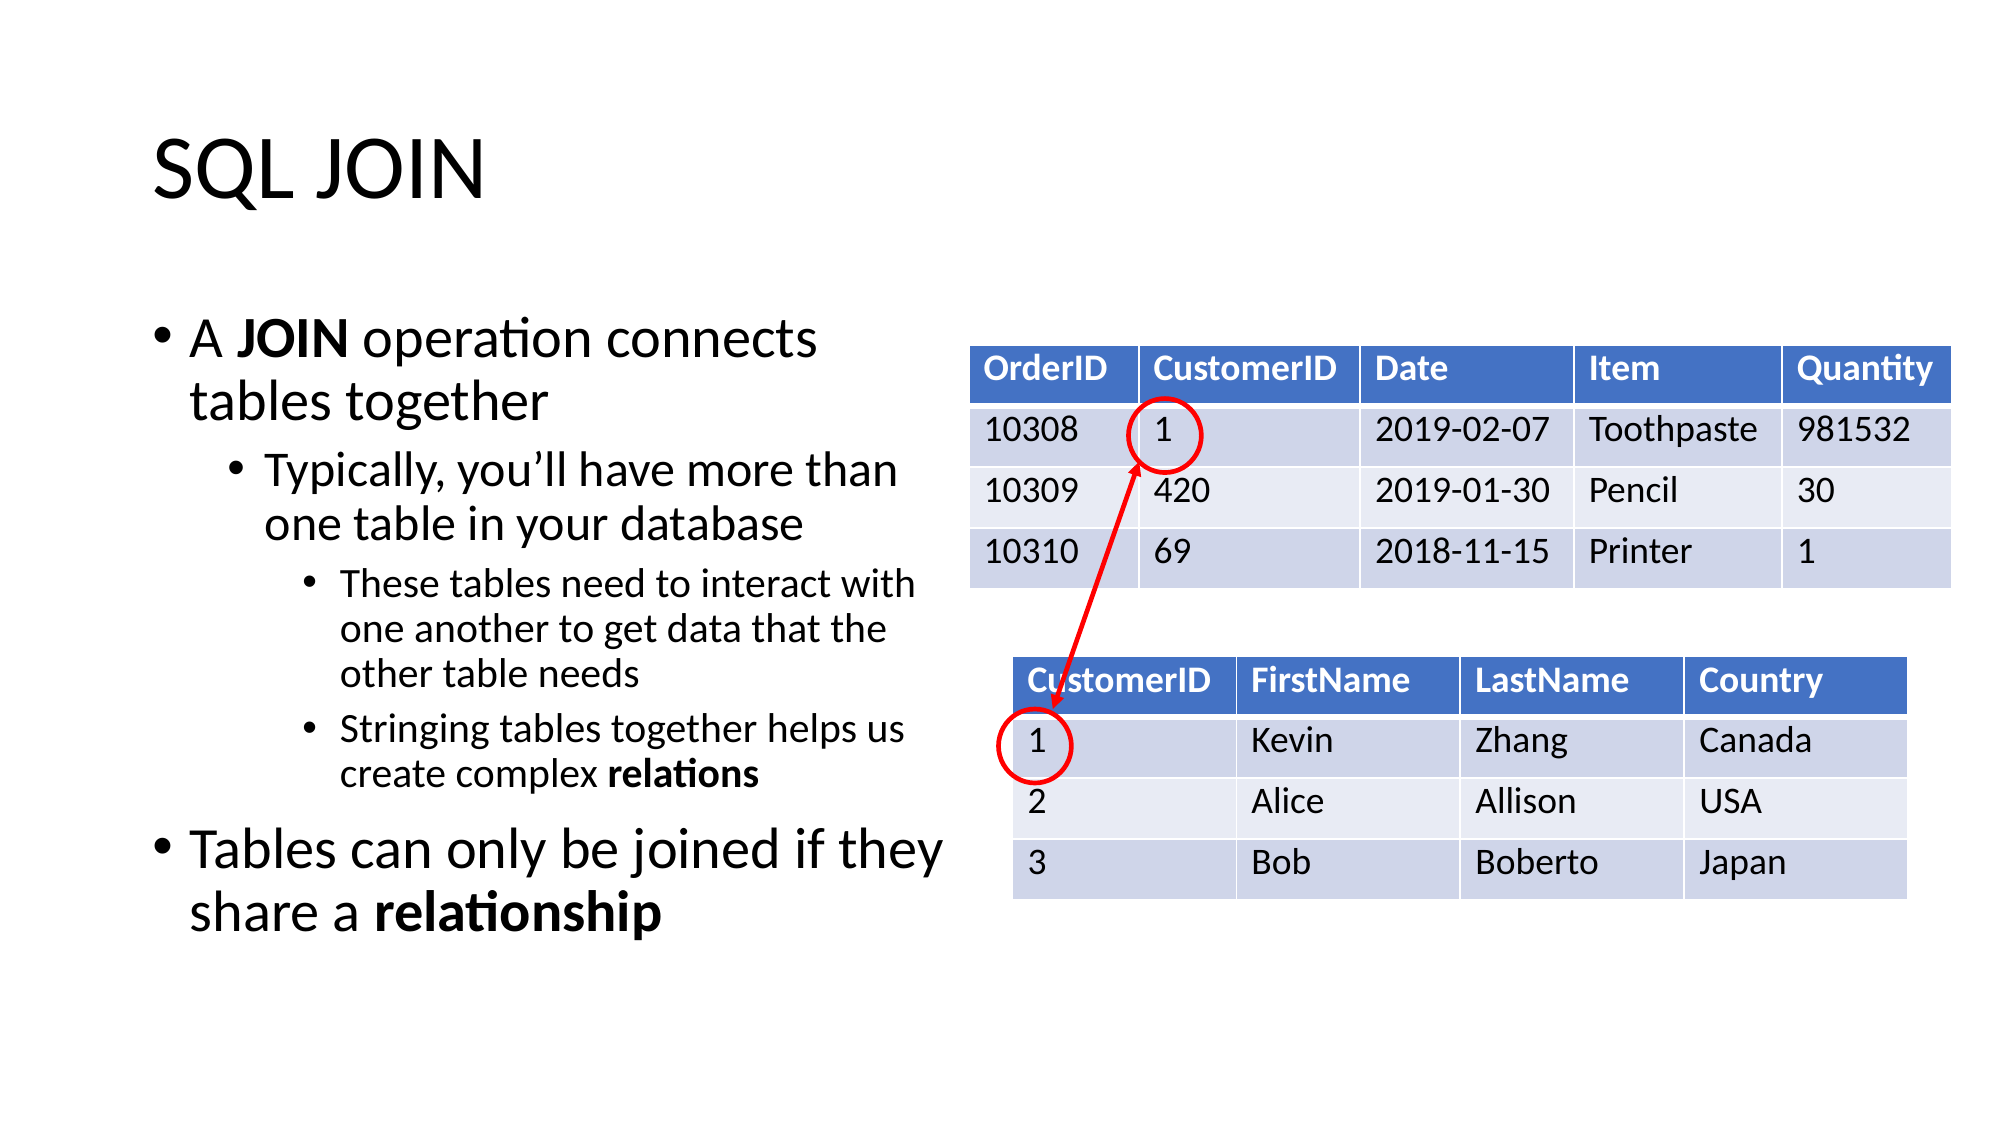

# SQL JOIN
A JOIN operation connects tables together
Typically, you’ll have more than one table in your database
These tables need to interact with one another to get data that the other table needs
Stringing tables together helps us create complex relations
Tables can only be joined if they share a relationship
| OrderID | CustomerID | Date | Item | Quantity |
| --- | --- | --- | --- | --- |
| 10308 | 1 | 2019-02-07 | Toothpaste | 981532 |
| 10309 | 420 | 2019-01-30 | Pencil | 30 |
| 10310 | 69 | 2018-11-15 | Printer | 1 |

| CustomerID | FirstName | LastName | Country |
| --- | --- | --- | --- |
| 1 | Kevin | Zhang | Canada |
| 2 | Alice | Allison | USA |
| 3 | Bob | Boberto | Japan |